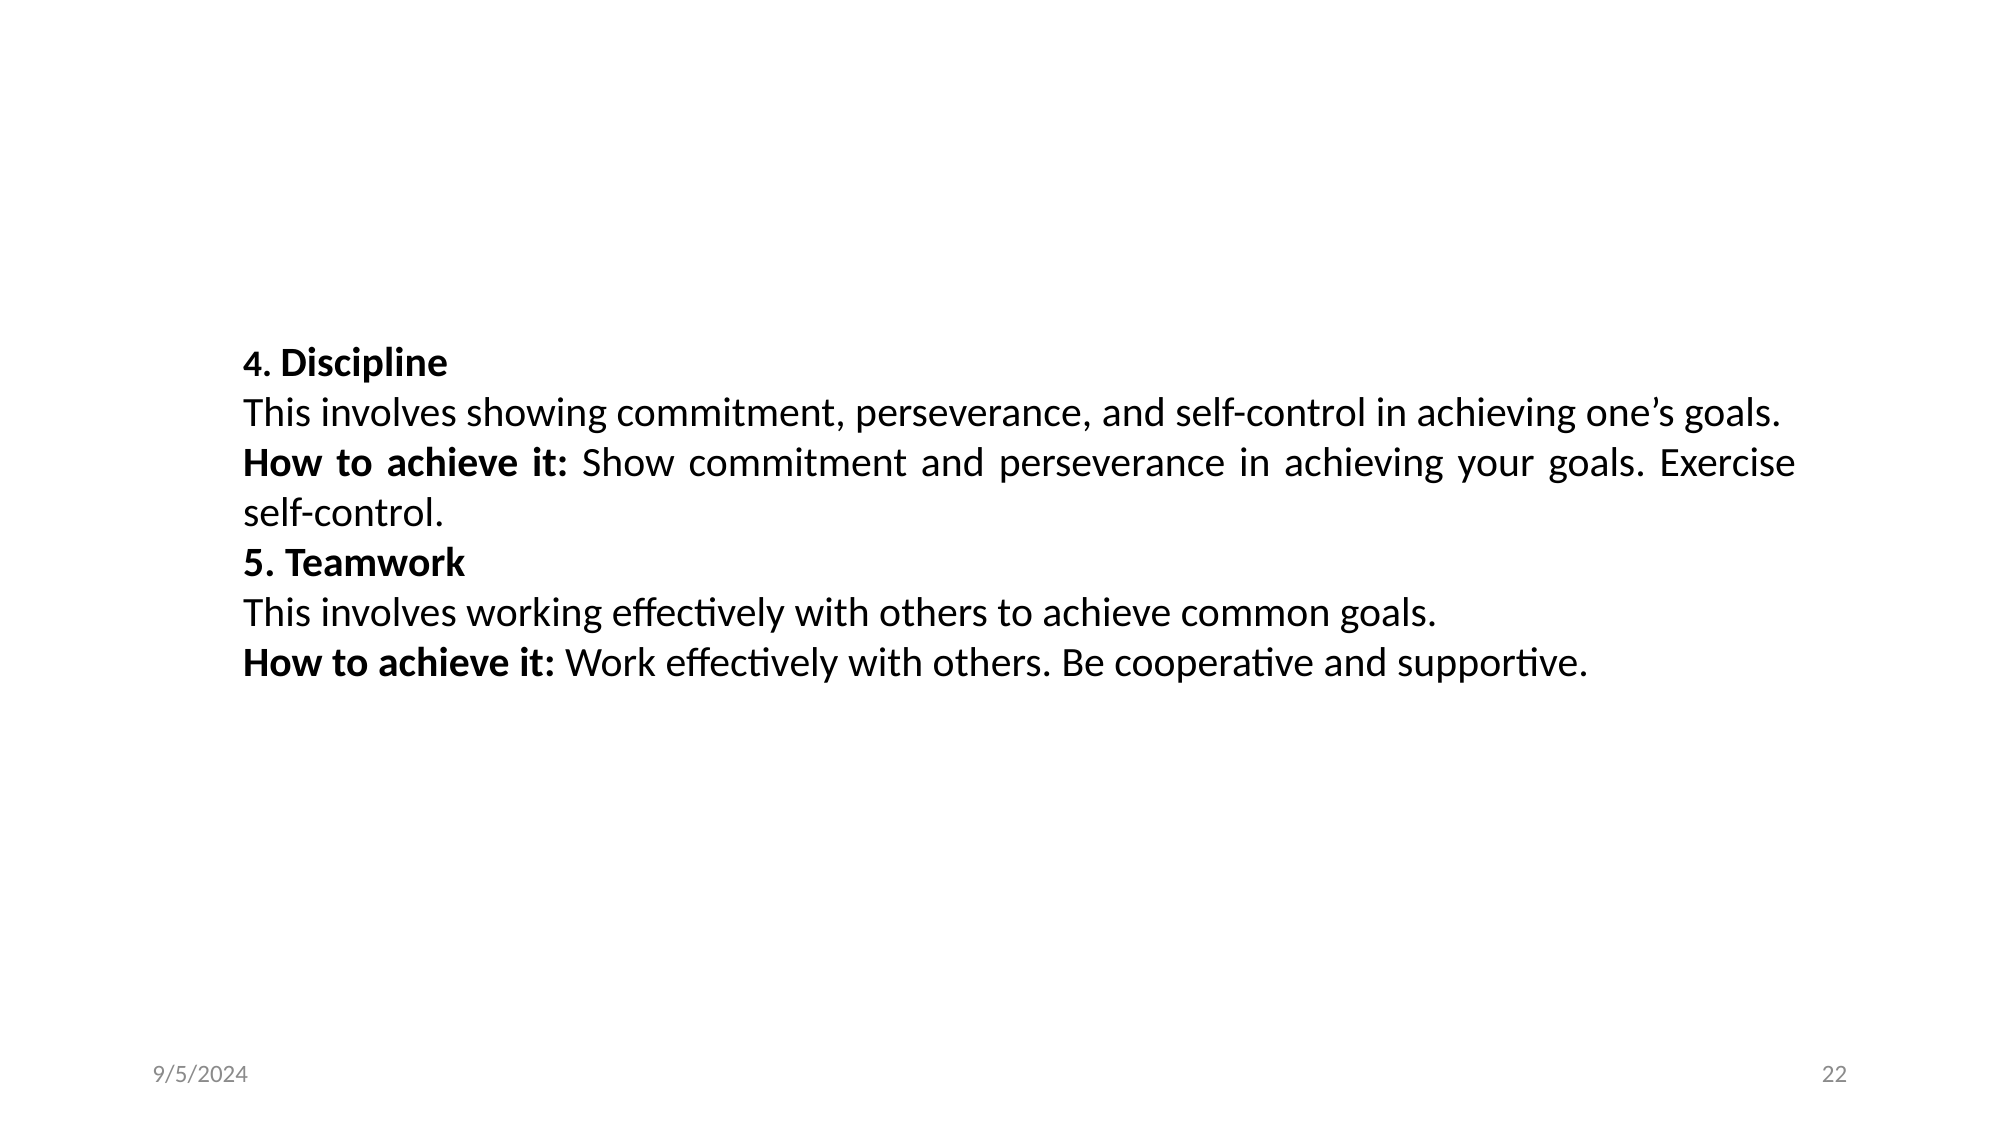

4. Discipline
This involves showing commitment, perseverance, and self-control in achieving one’s goals.
How to achieve it: Show commitment and perseverance in achieving your goals. Exercise self-control.
5. Teamwork
This involves working effectively with others to achieve common goals.
How to achieve it: Work effectively with others. Be cooperative and supportive.
9/5/2024
22